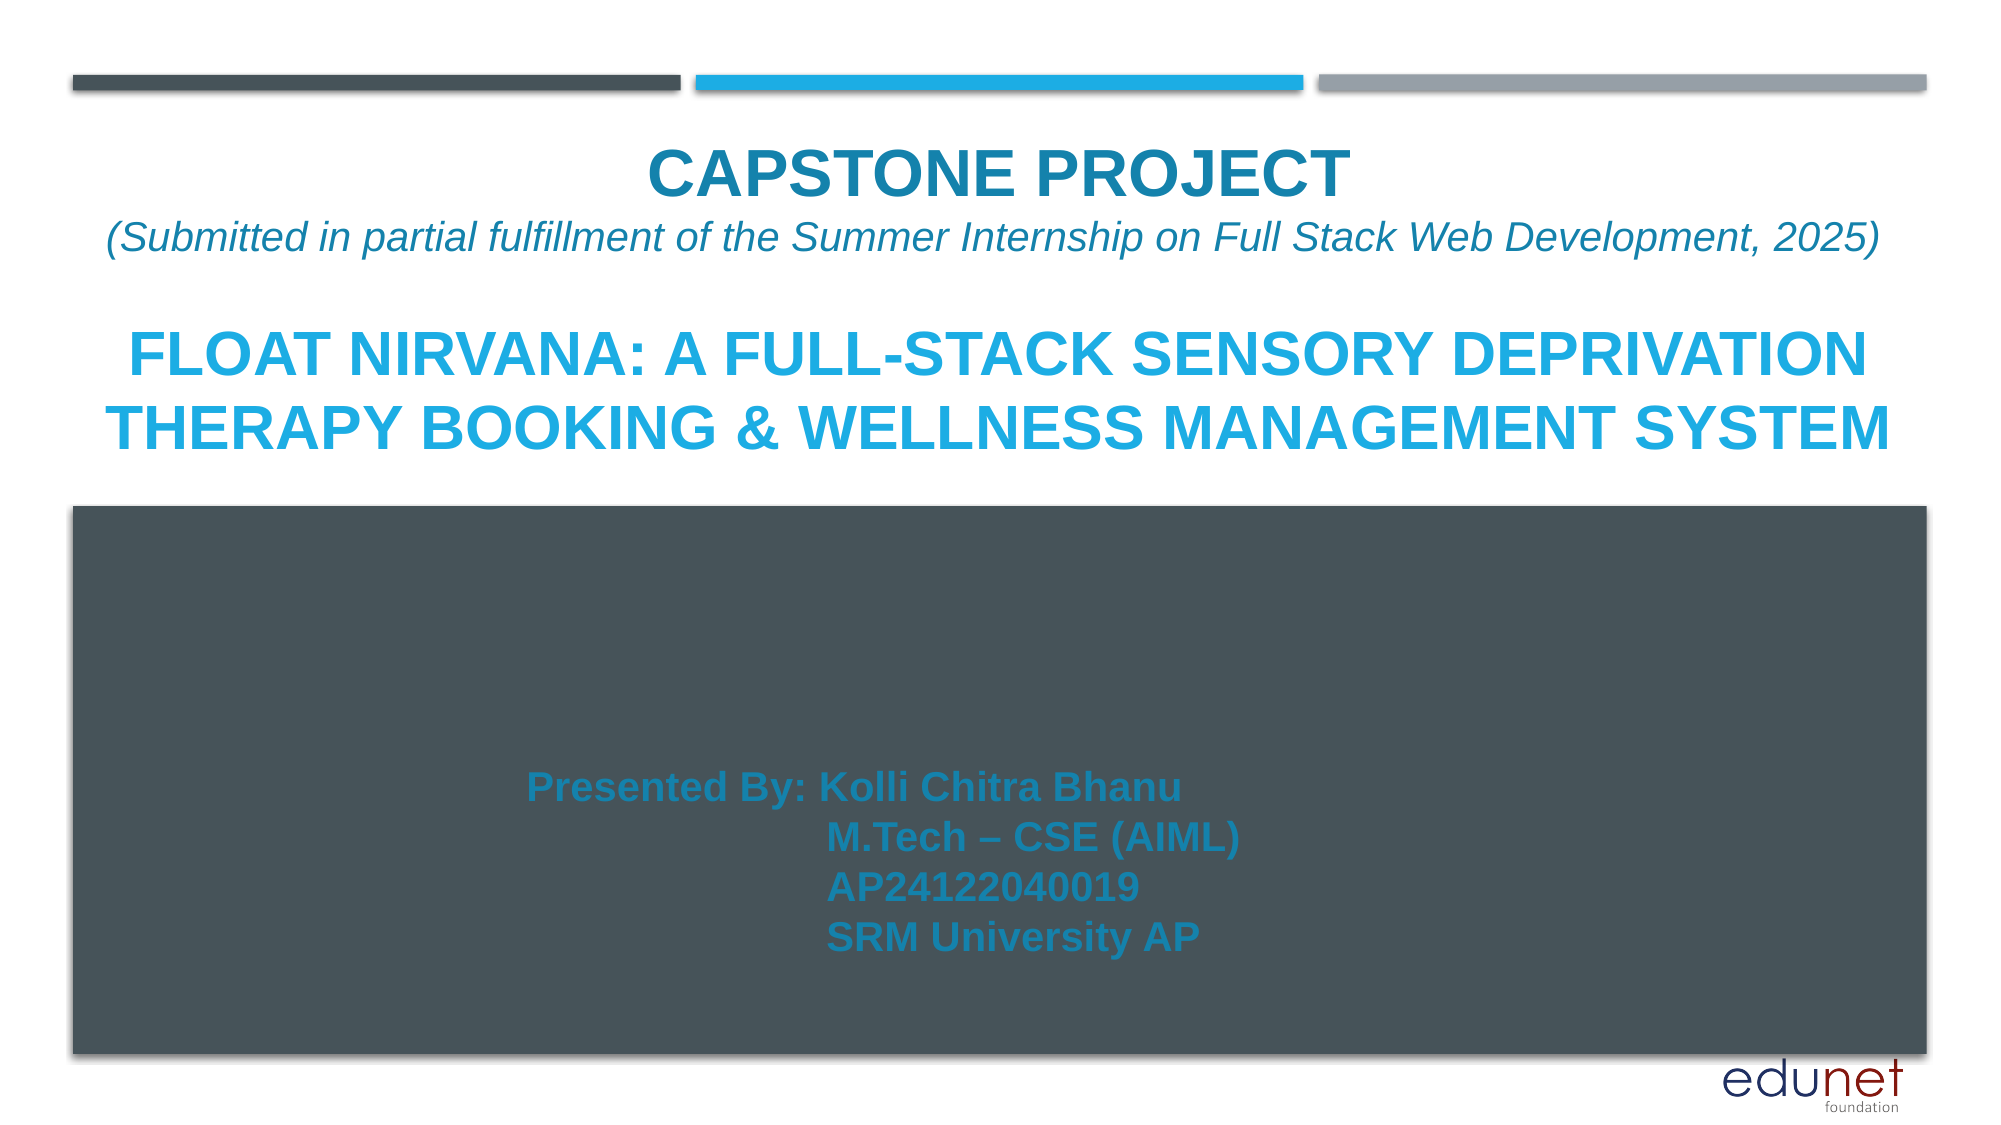

CAPSTONE PROJECT
(Submitted in partial fulfillment of the Summer Internship on Full Stack Web Development, 2025)
# Float Nirvana: A Full-Stack Sensory Deprivation Therapy Booking & Wellness Management System
Presented By: Kolli Chitra Bhanu
		M.Tech – CSE (AIML)
          		AP24122040019
		SRM University AP